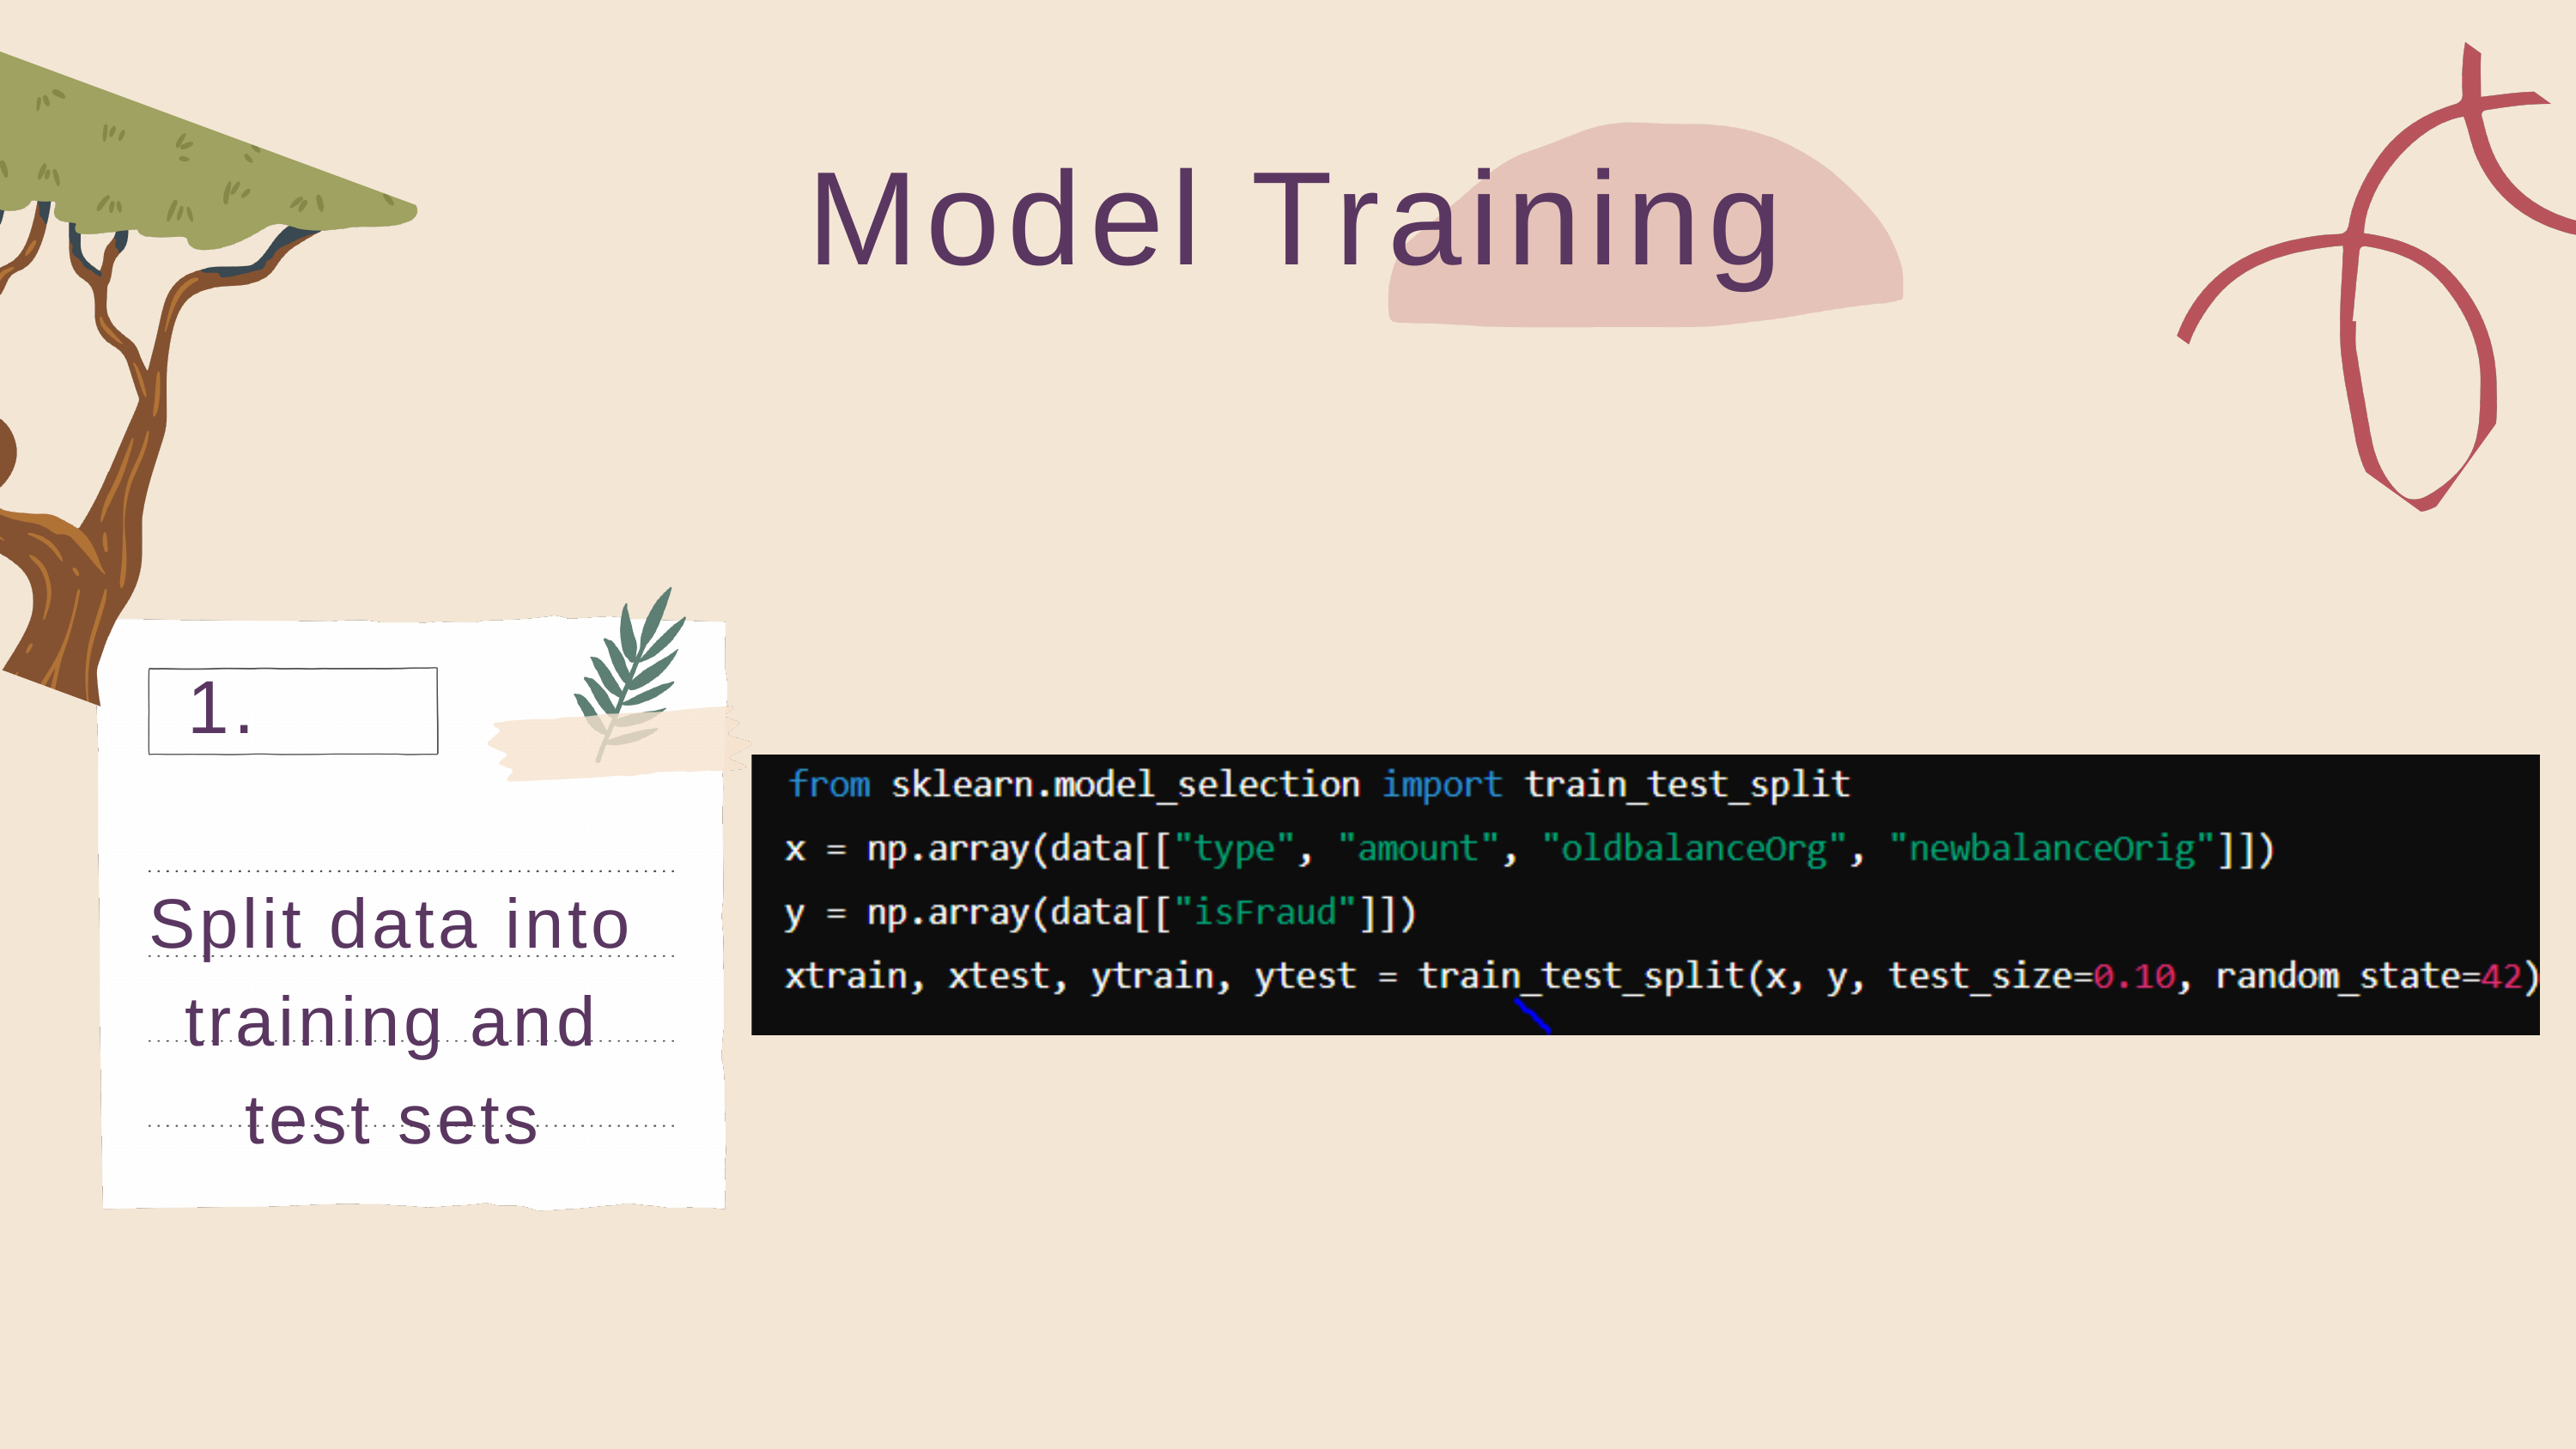

Model Training

1.

Split data into training and test sets